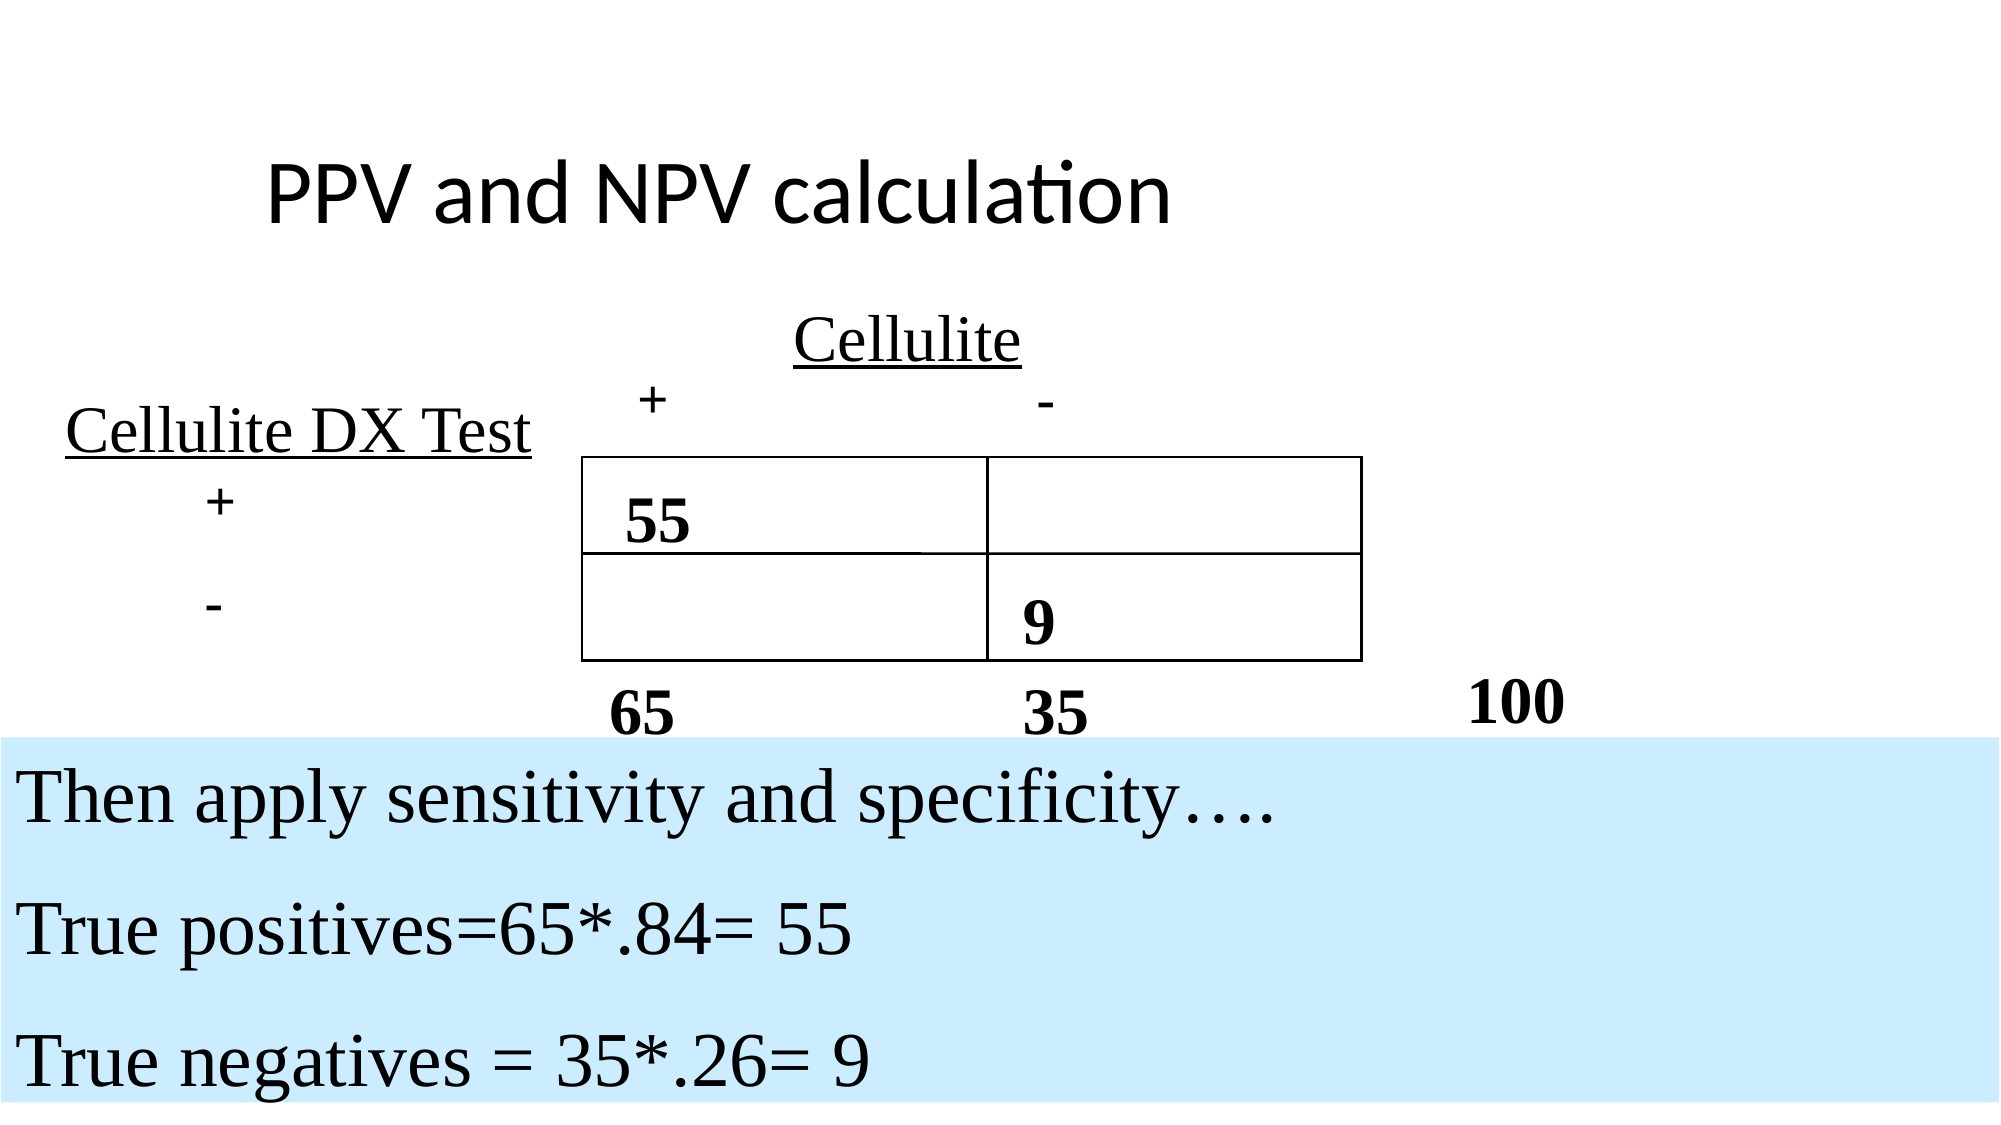

PPV and NPV calculation
Cellulite

  +

 -

+

-

65

35

Cellulite DX Test

100
55
9
Then apply sensitivity and specificity….
True positives=65*.84= 55
True negatives = 35*.26= 9